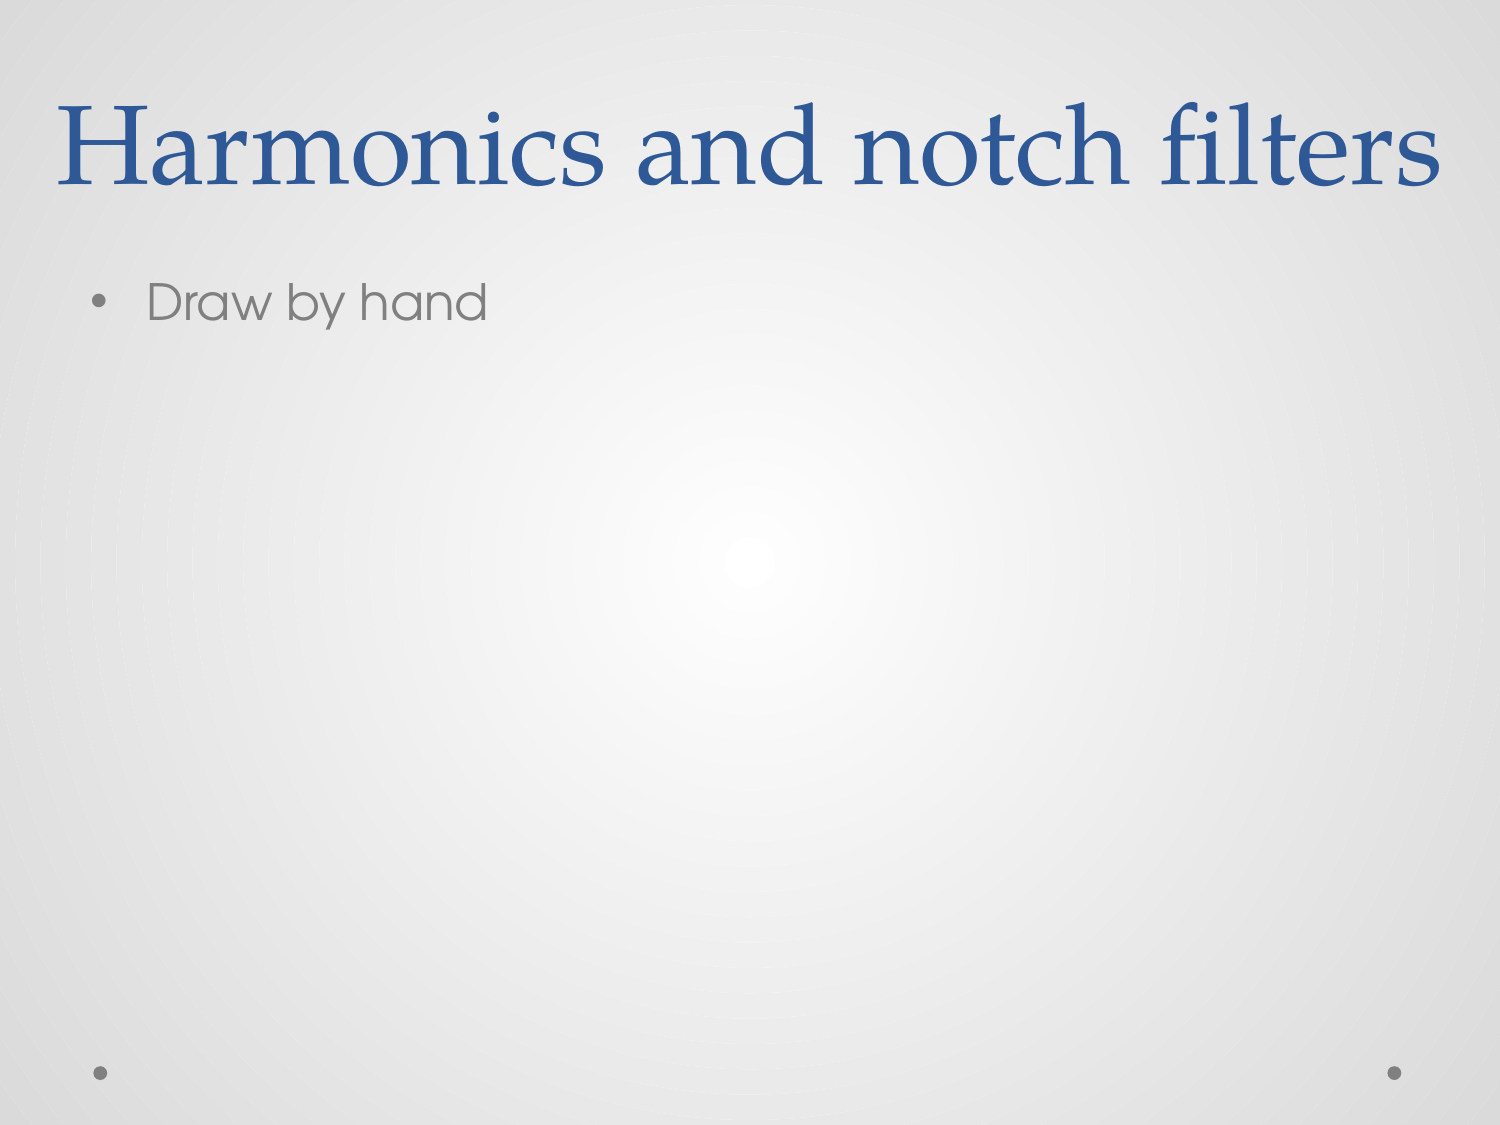

# Harmonics and notch filters
Draw by hand